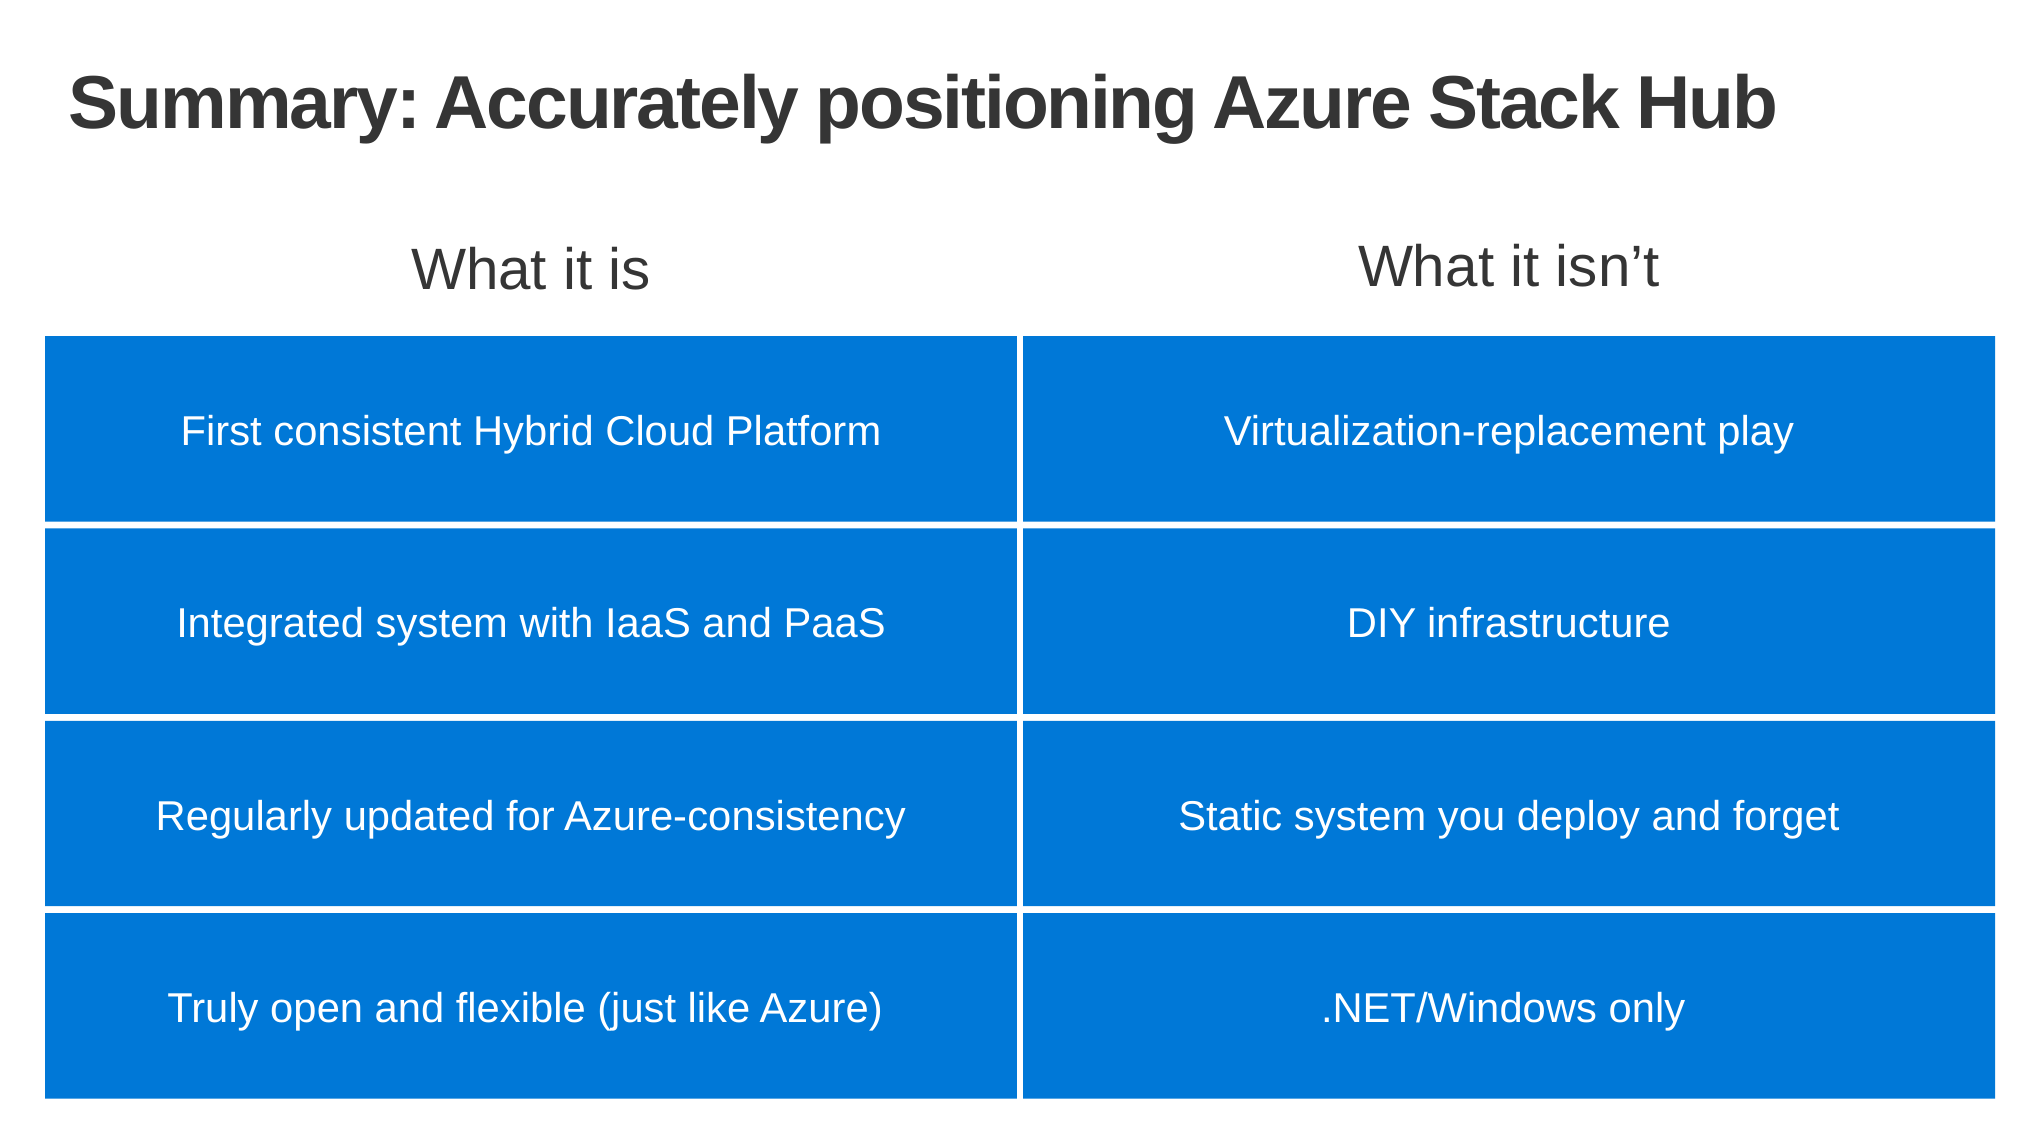

# Summary: Accurately positioning Azure Stack Hub

What it isn’t
What it is
First consistent Hybrid Cloud Platform
Virtualization-replacement play
Integrated system with IaaS and PaaS
DIY infrastructure
Regularly updated for Azure-consistency
Static system you deploy and forget
Truly open and flexible (just like Azure)
.NET/Windows only